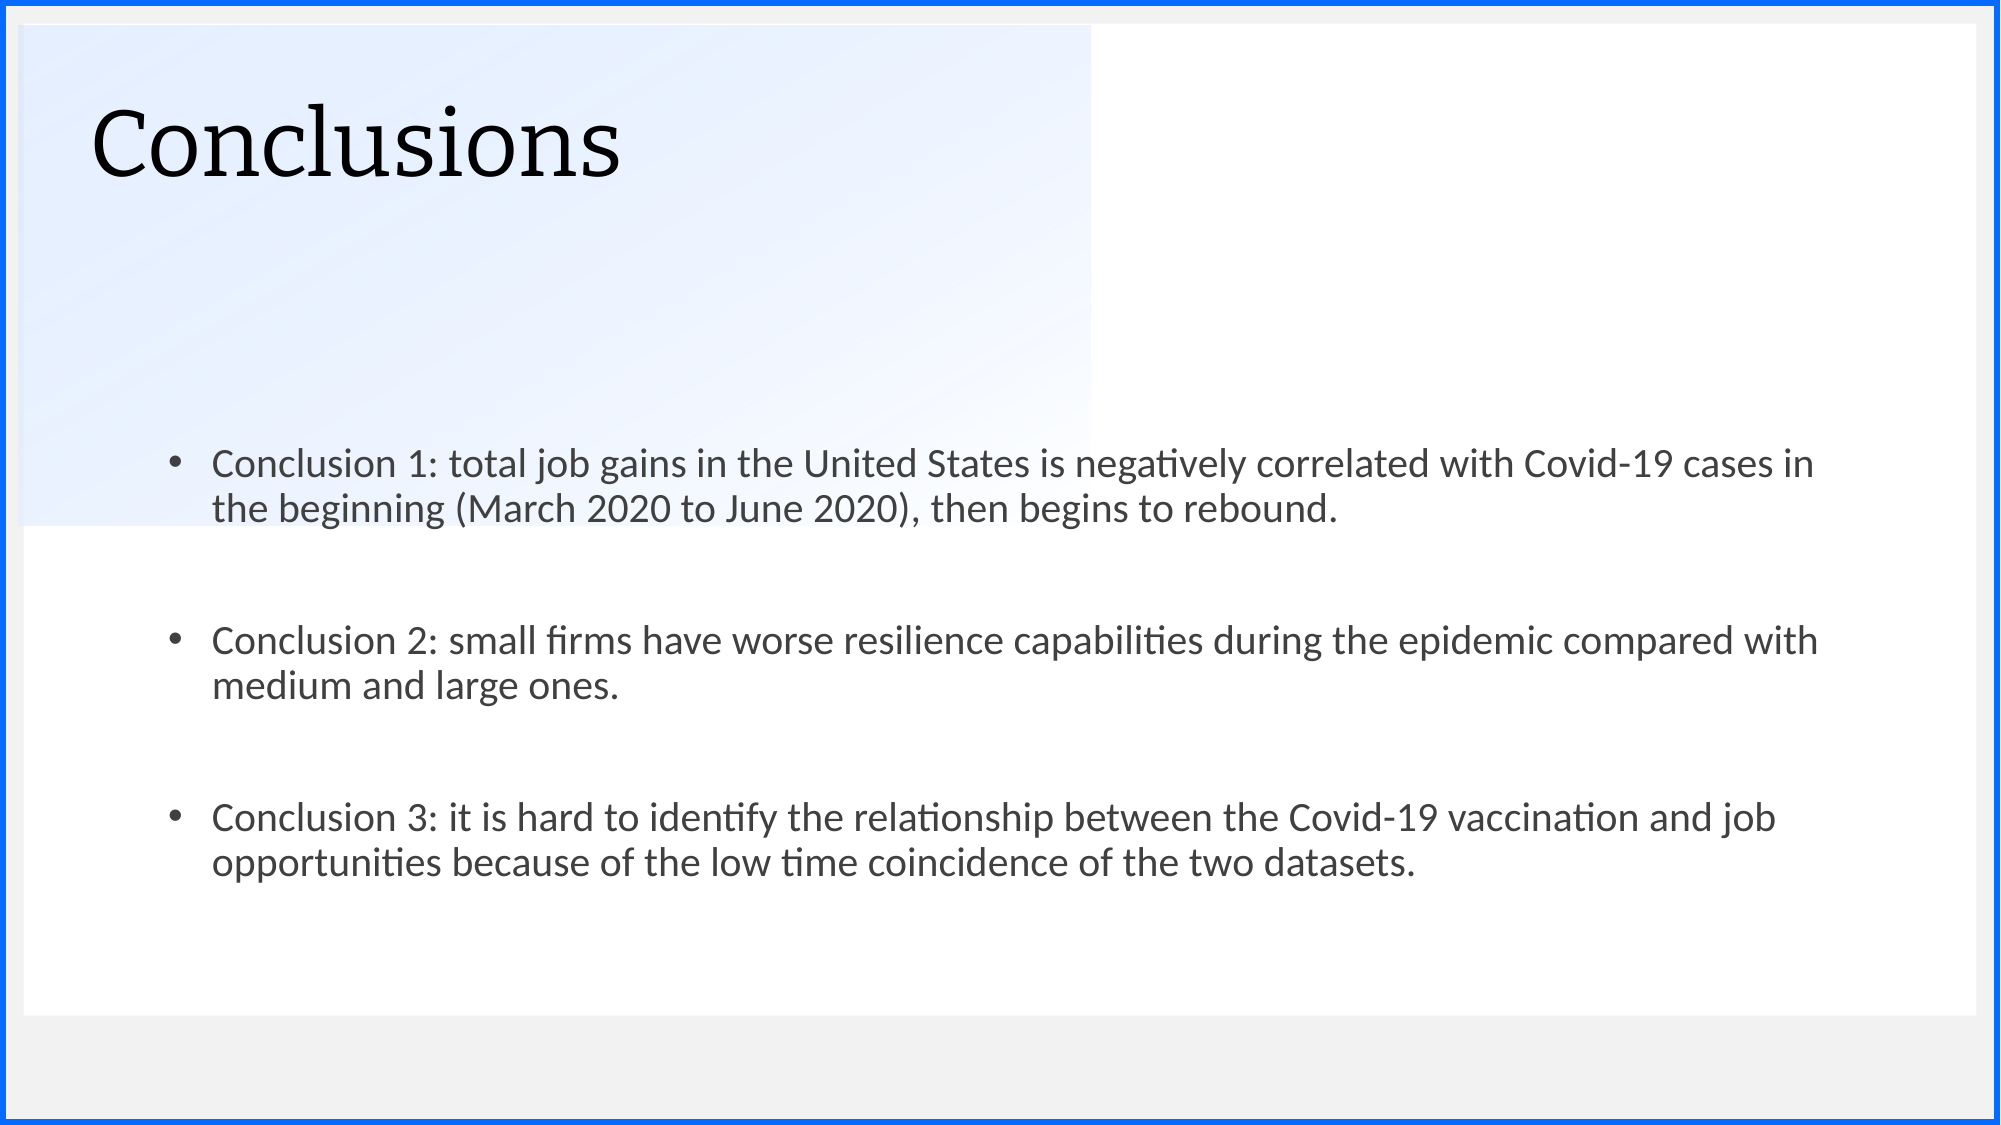

# Conclusions
Conclusion 1: total job gains in the United States is negatively correlated with Covid-19 cases in the beginning (March 2020 to June 2020), then begins to rebound.

Conclusion 2: small firms have worse resilience capabilities during the epidemic compared with medium and large ones.

Conclusion 3: it is hard to identify the relationship between the Covid-19 vaccination and job opportunities because of the low time coincidence of the two datasets.